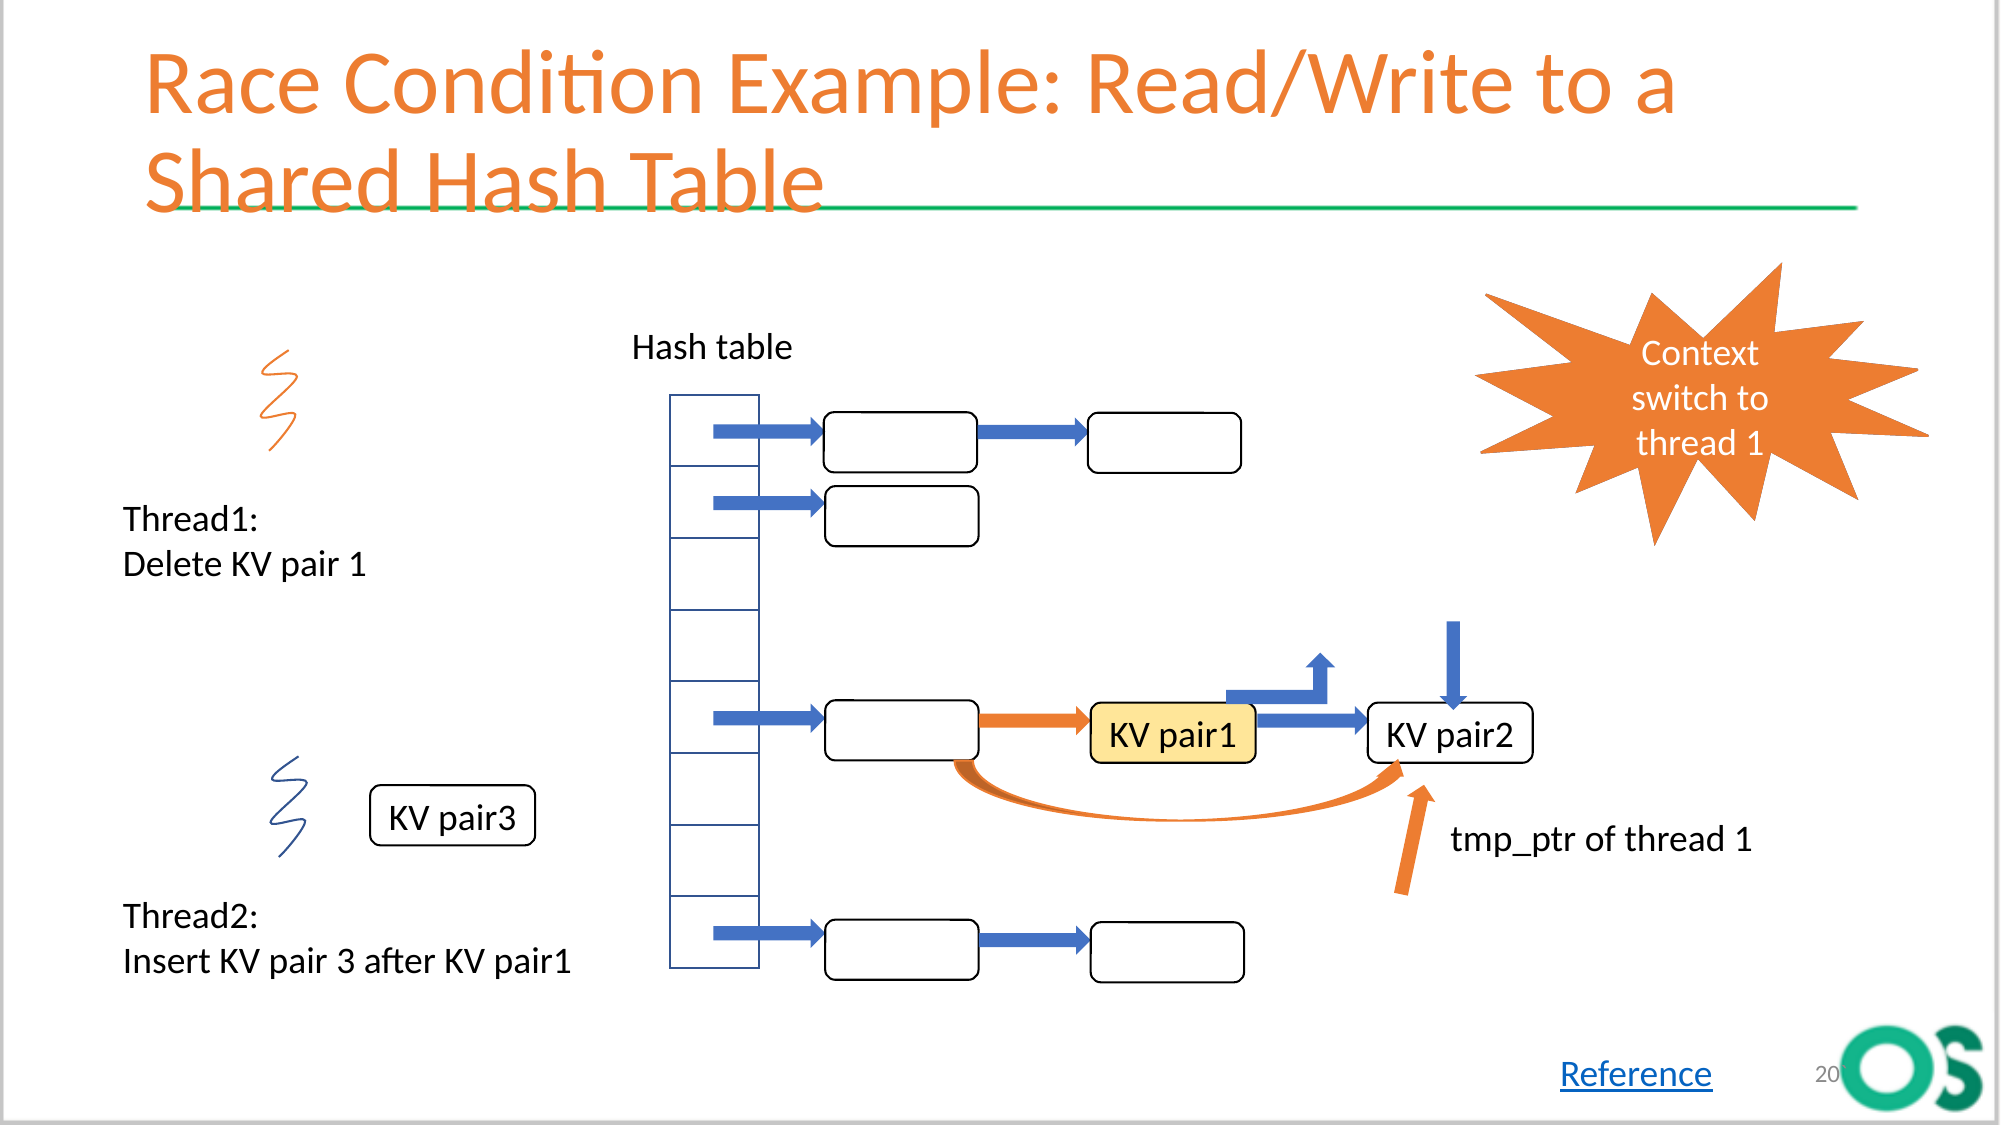

# Race Condition Example: Read/Write to a Shared Hash Table
Context switch to thread 2
Context switch to thread 1
Hash table

Thread1:
Delete KV pair 1

KV pair1
KV pair2

KV pair3
tmp_ptr of thread 1

Thread2:
Insert KV pair 3 after KV pair1

Reference
20`